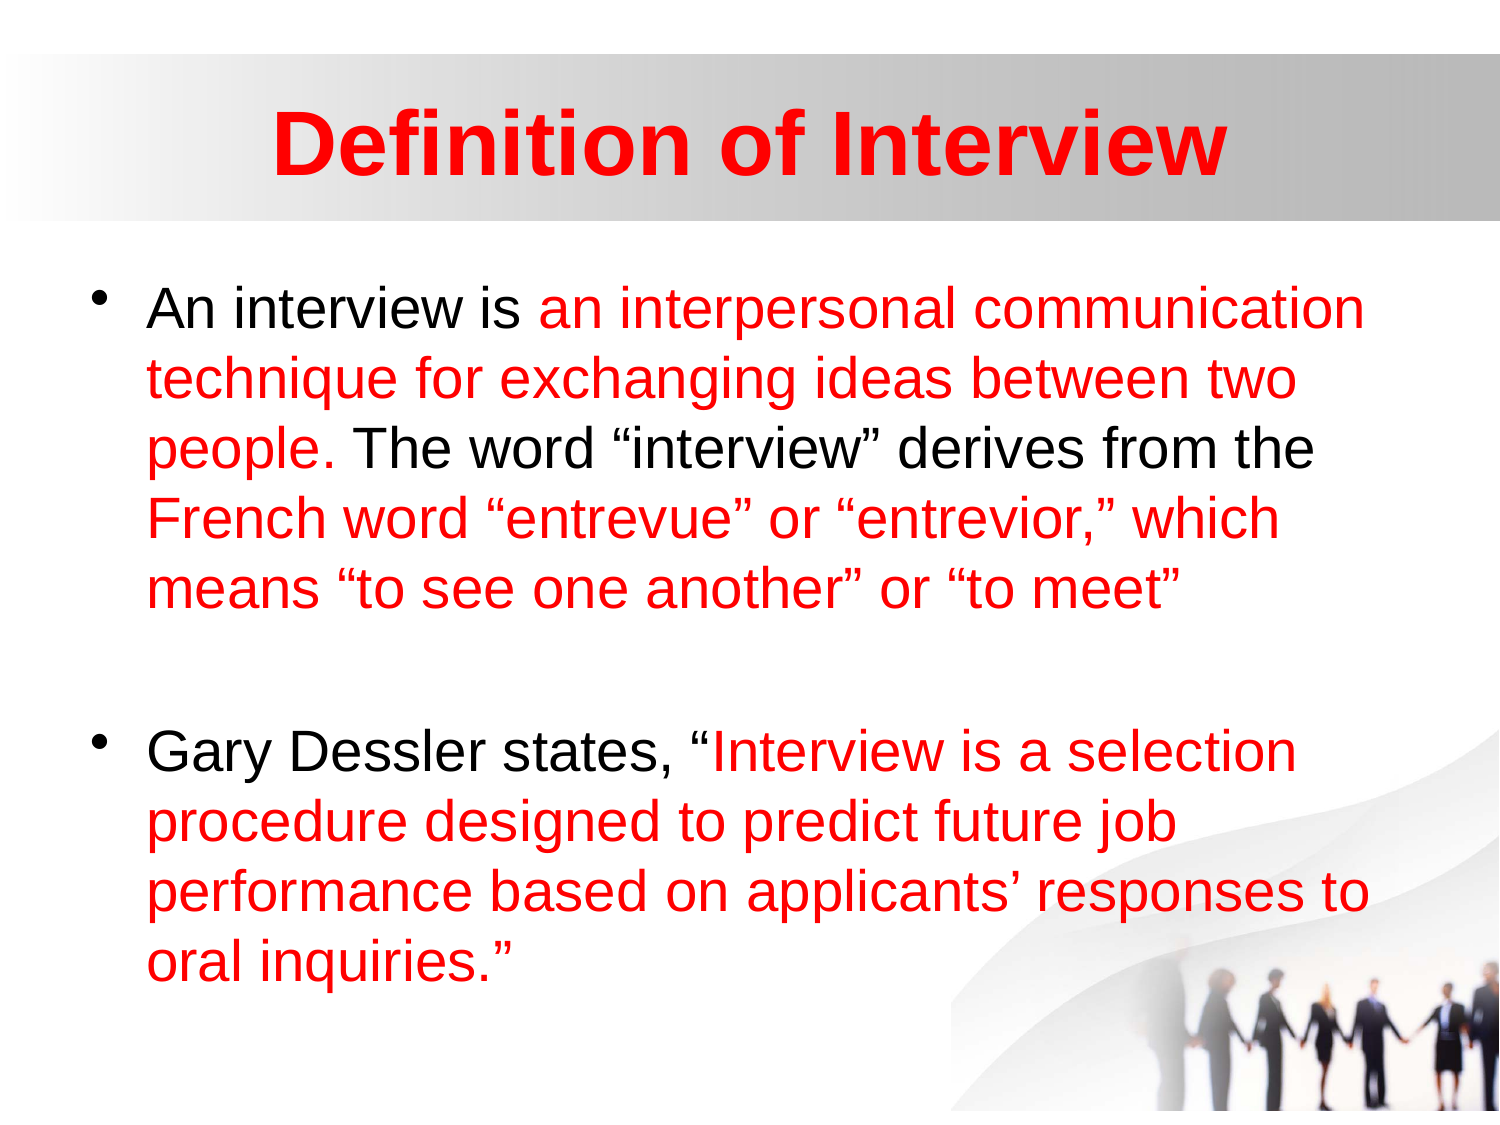

# Definition of Interview
An interview is an interpersonal communication technique for exchanging ideas between two people. The word “interview” derives from the French word “entrevue” or “entrevior,” which means “to see one another” or “to meet”

Gary Dessler states, “Interview is a selection procedure designed to predict future job performance based on applicants’ responses to oral inquiries.”